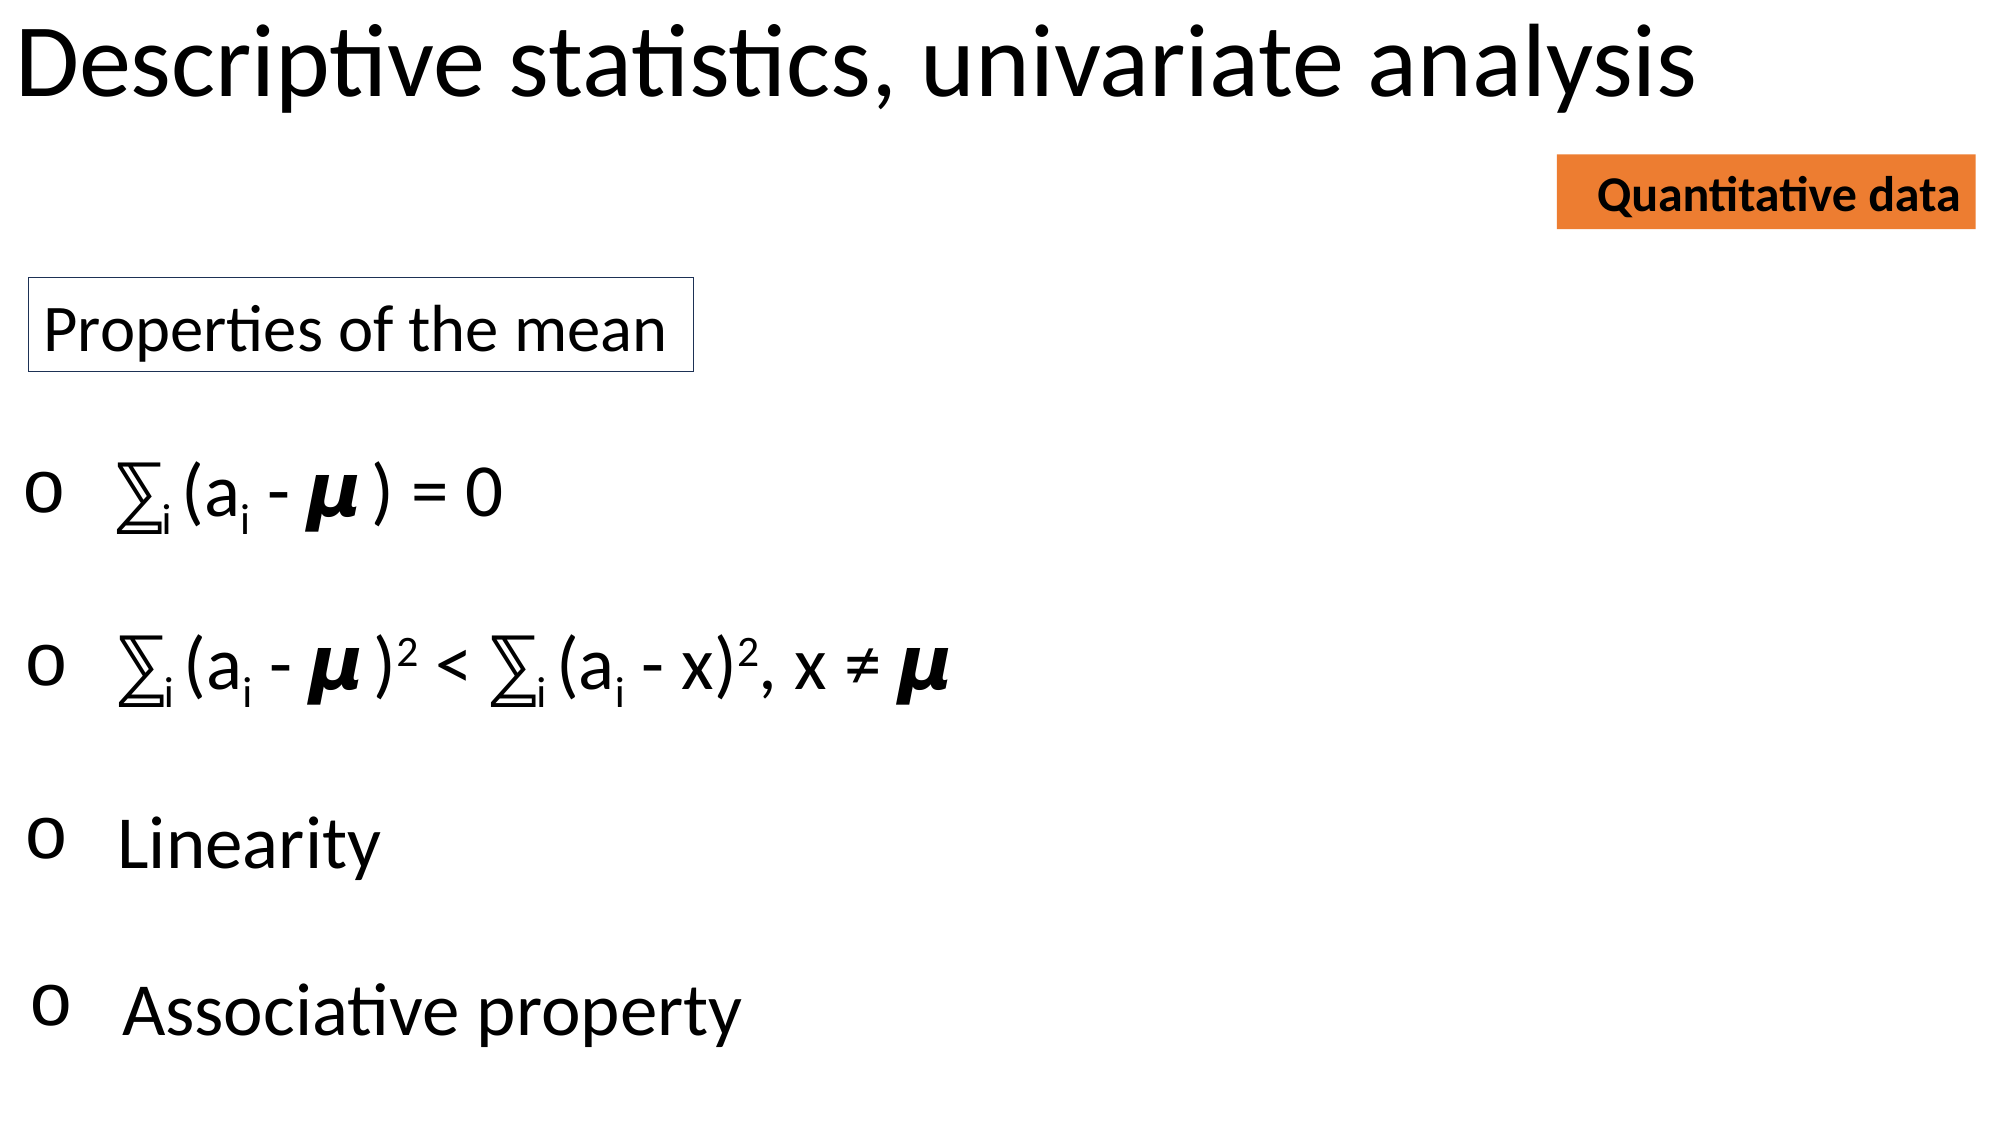

Descriptive statistics, univariate analysis
Quantitative data
Properties of the mean
⅀i (ai - 𝞵) = 0
⅀i (ai - 𝞵)2 < ⅀i (ai - x)2, x ≠ 𝞵
Linearity
Associative property